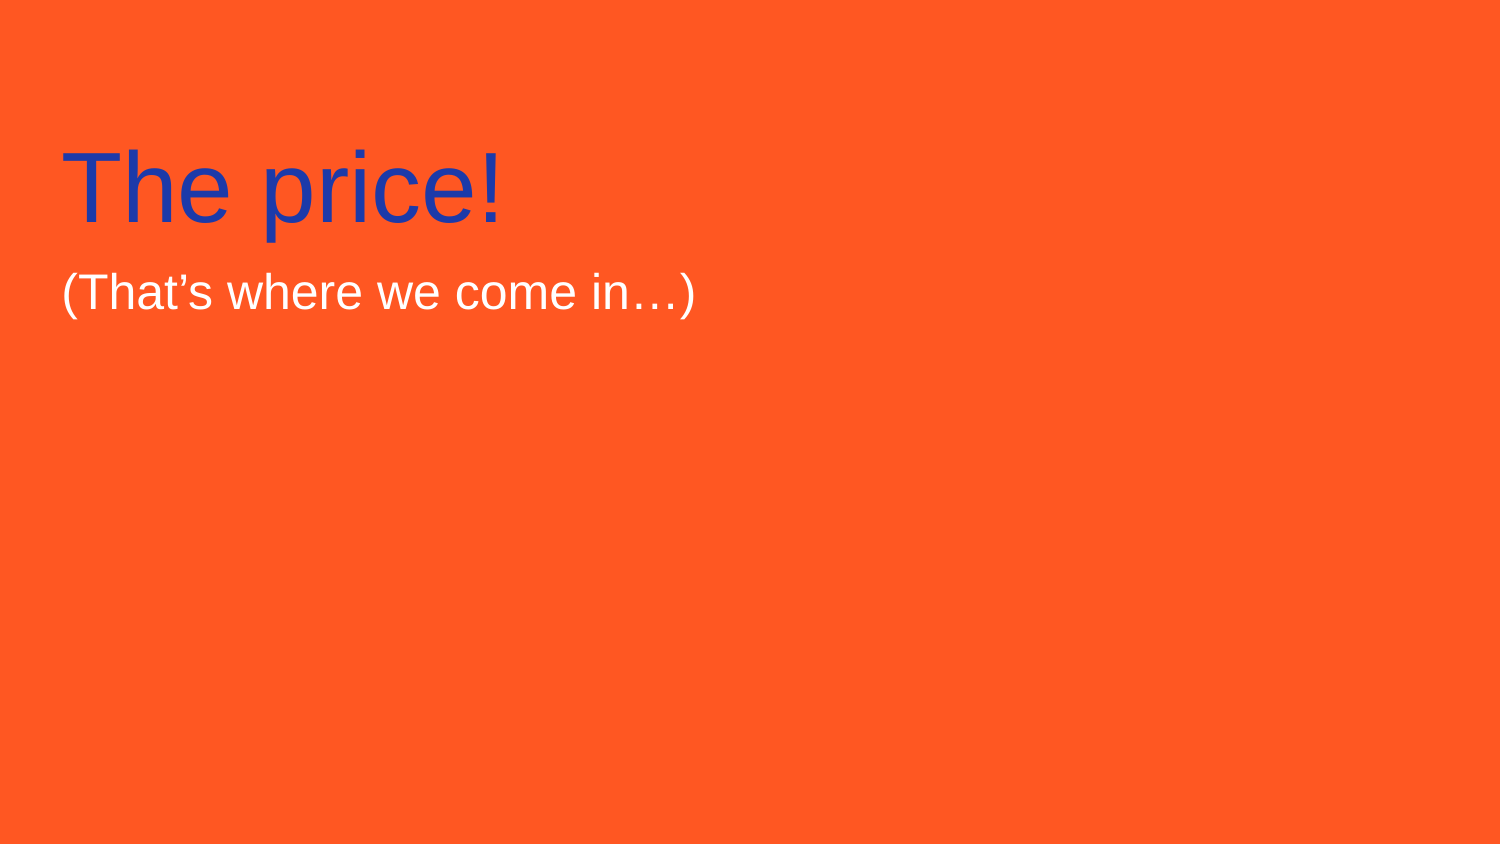

# The price!
(That’s where we come in…)